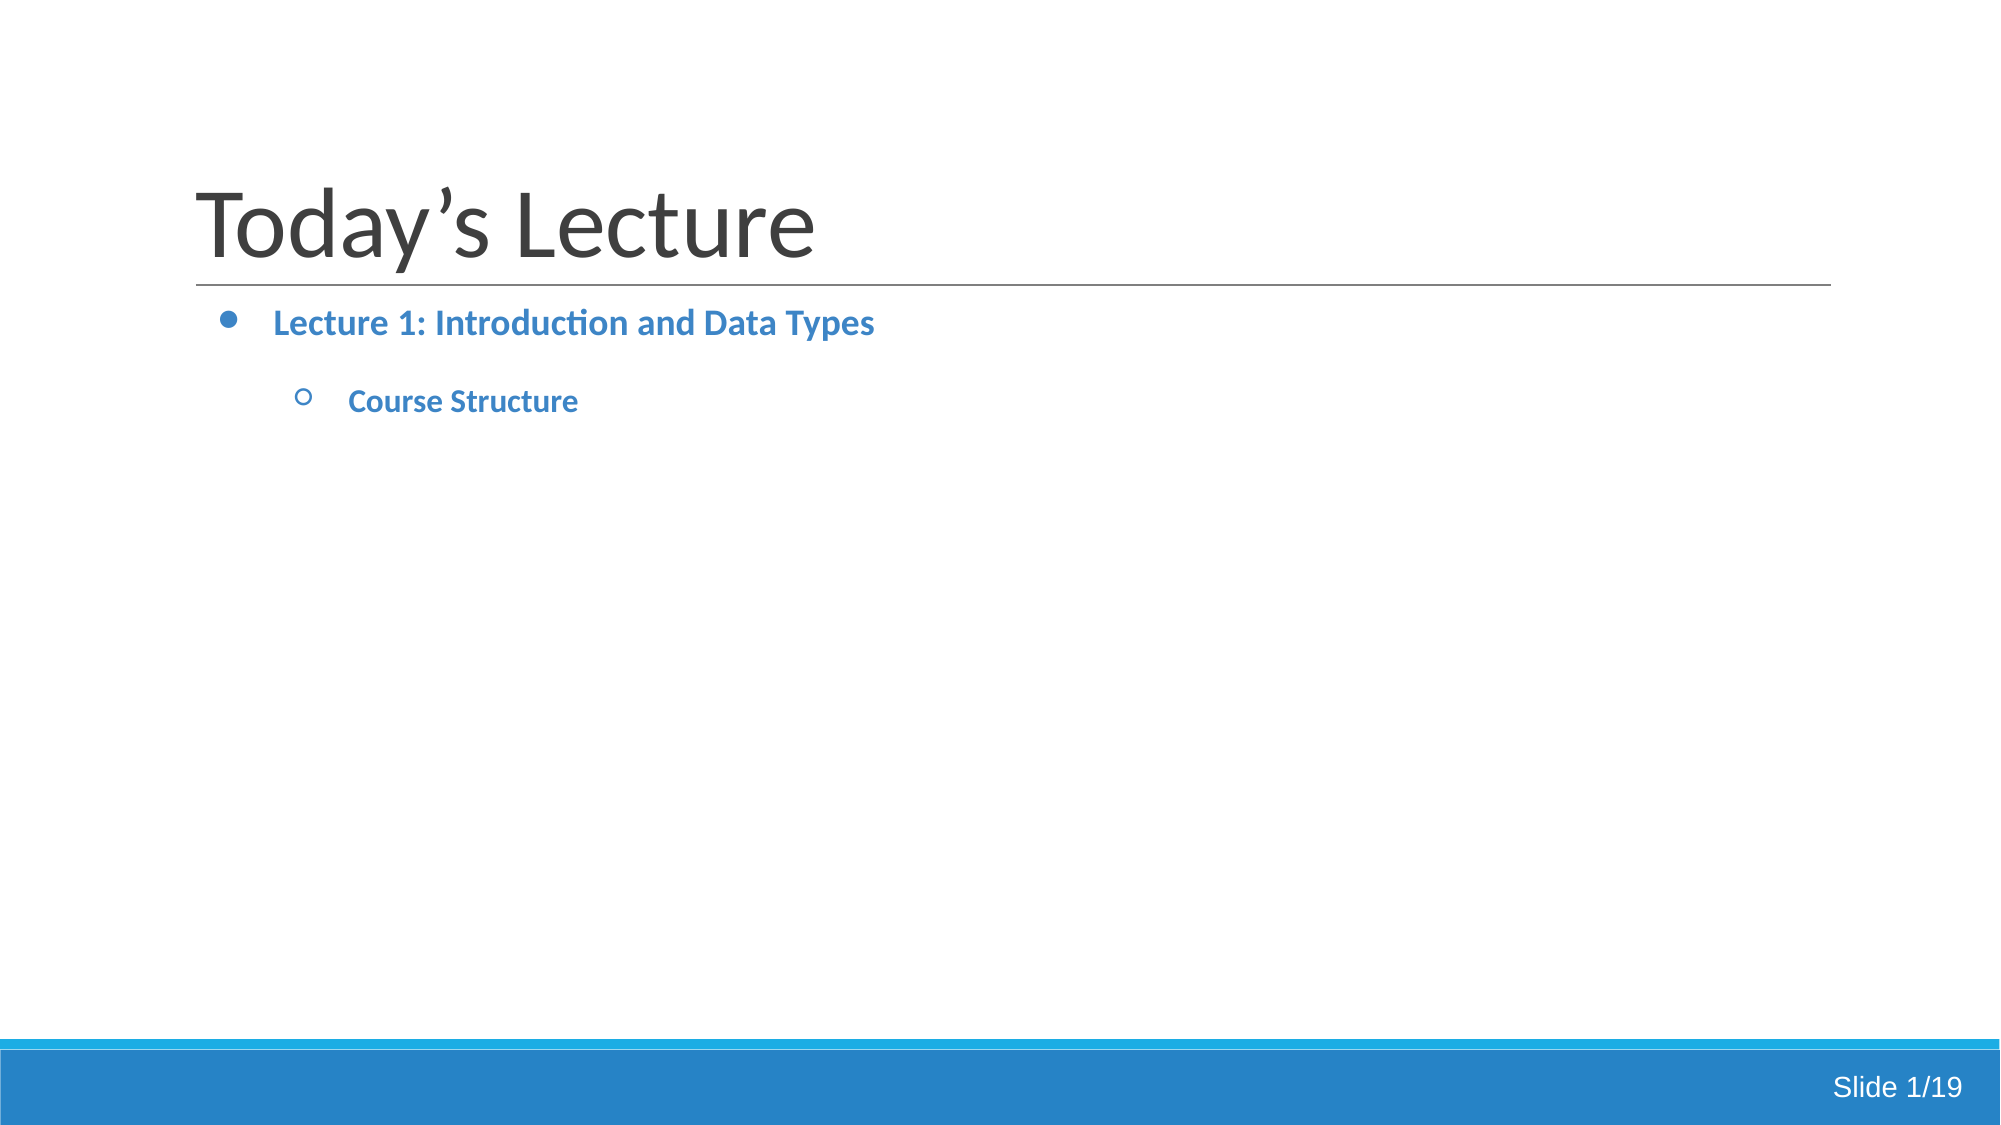

# Today’s Lecture
Lecture 1: Introduction and Data Types
Course Structure
Slide 1/19